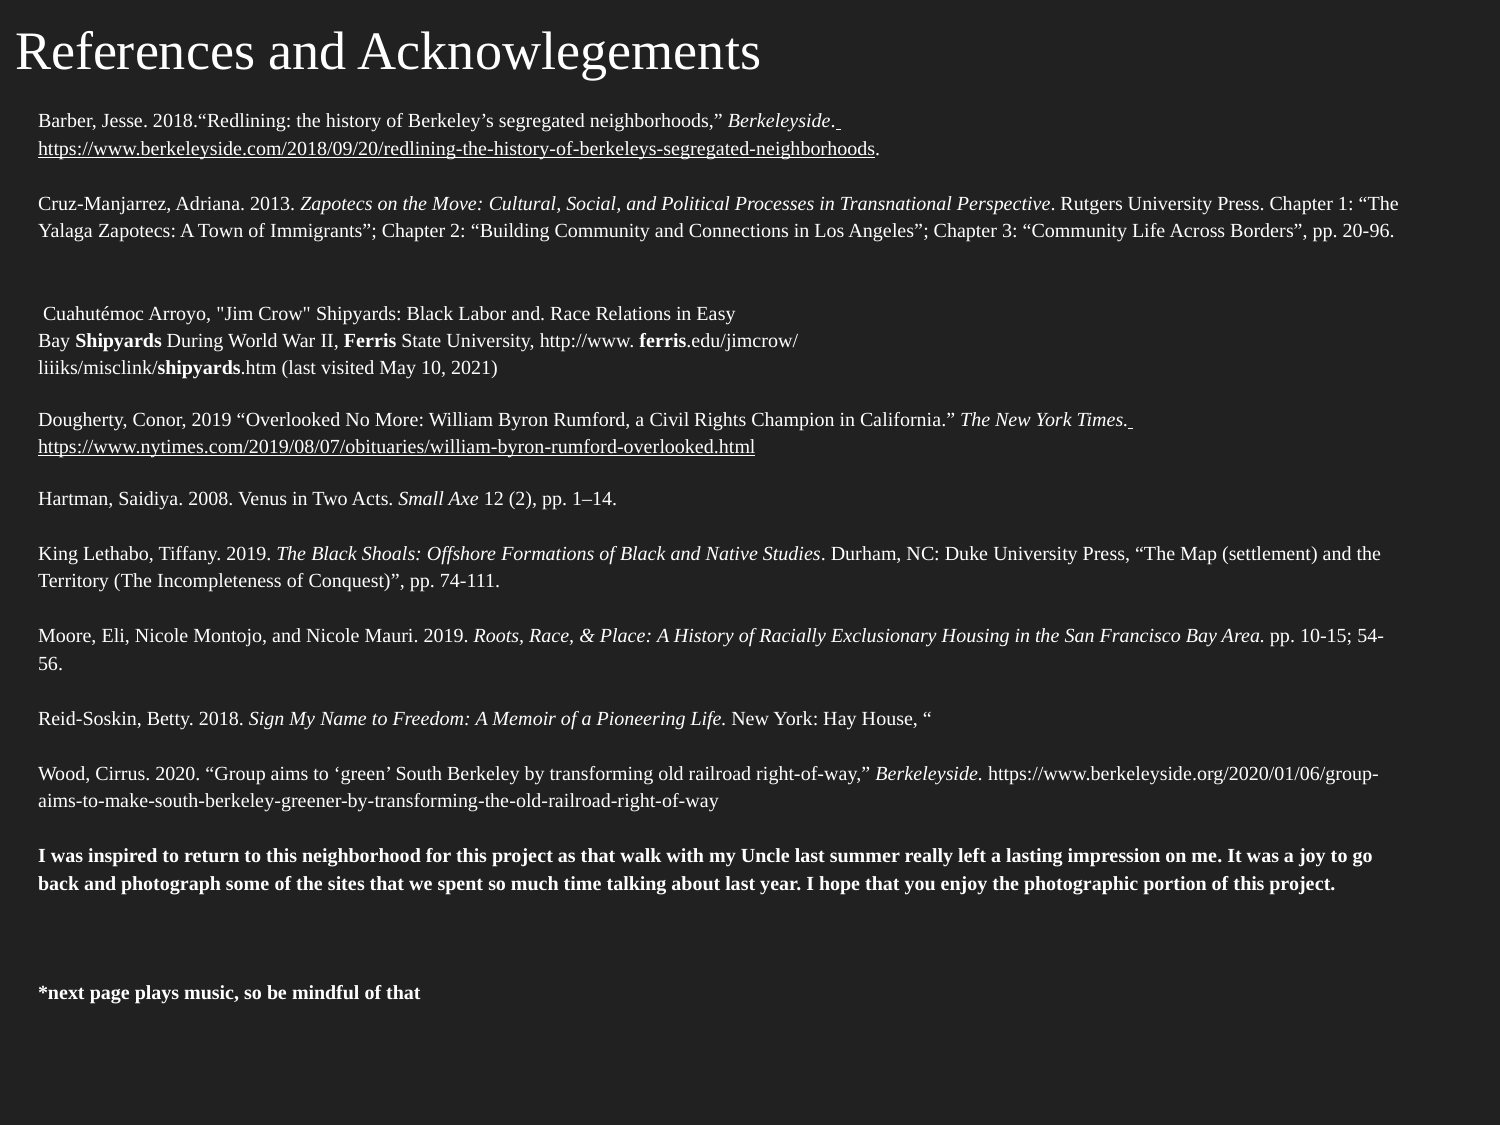

# References and Acknowlegements
Barber, Jesse. 2018.“Redlining: the history of Berkeley’s segregated neighborhoods,” Berkeleyside. https://www.berkeleyside.com/2018/09/20/redlining-the-history-of-berkeleys-segregated-neighborhoods.

Cruz-Manjarrez, Adriana. 2013. Zapotecs on the Move: Cultural, Social, and Political Processes in Transnational Perspective. Rutgers University Press. Chapter 1: “The Yalaga Zapotecs: A Town of Immigrants”; Chapter 2: “Building Community and Connections in Los Angeles”; Chapter 3: “Community Life Across Borders”, pp. 20-96.

 Cuahutémoc Arroyo, "Jim Crow" Shipyards: Black Labor and. Race Relations in Easy
Bay Shipyards During World War II, Ferris State University, http://www. ferris.edu/jimcrow/
liiiks/misclink/shipyards.htm (last visited May 10, 2021)

Dougherty, Conor, 2019 “Overlooked No More: William Byron Rumford, a Civil Rights Champion in California.” The New York Times. https://www.nytimes.com/2019/08/07/obituaries/william-byron-rumford-overlooked.html

Hartman, Saidiya. 2008. Venus in Two Acts. Small Axe 12 (2), pp. 1–14.

King Lethabo, Tiffany. 2019. The Black Shoals: Offshore Formations of Black and Native Studies. Durham, NC: Duke University Press, “The Map (settlement) and the Territory (The Incompleteness of Conquest)”, pp. 74-111.

Moore, Eli, Nicole Montojo, and Nicole Mauri. 2019. Roots, Race, & Place: A History of Racially Exclusionary Housing in the San Francisco Bay Area. pp. 10-15; 54-56.

Reid-Soskin, Betty. 2018. Sign My Name to Freedom: A Memoir of a Pioneering Life. New York: Hay House, “

Wood, Cirrus. 2020. “Group aims to ‘green’ South Berkeley by transforming old railroad right-of-way,” Berkeleyside. https://www.berkeleyside.org/2020/01/06/group-aims-to-make-south-berkeley-greener-by-transforming-the-old-railroad-right-of-way

I was inspired to return to this neighborhood for this project as that walk with my Uncle last summer really left a lasting impression on me. It was a joy to go back and photograph some of the sites that we spent so much time talking about last year. I hope that you enjoy the photographic portion of this project.

*next page plays music, so be mindful of that